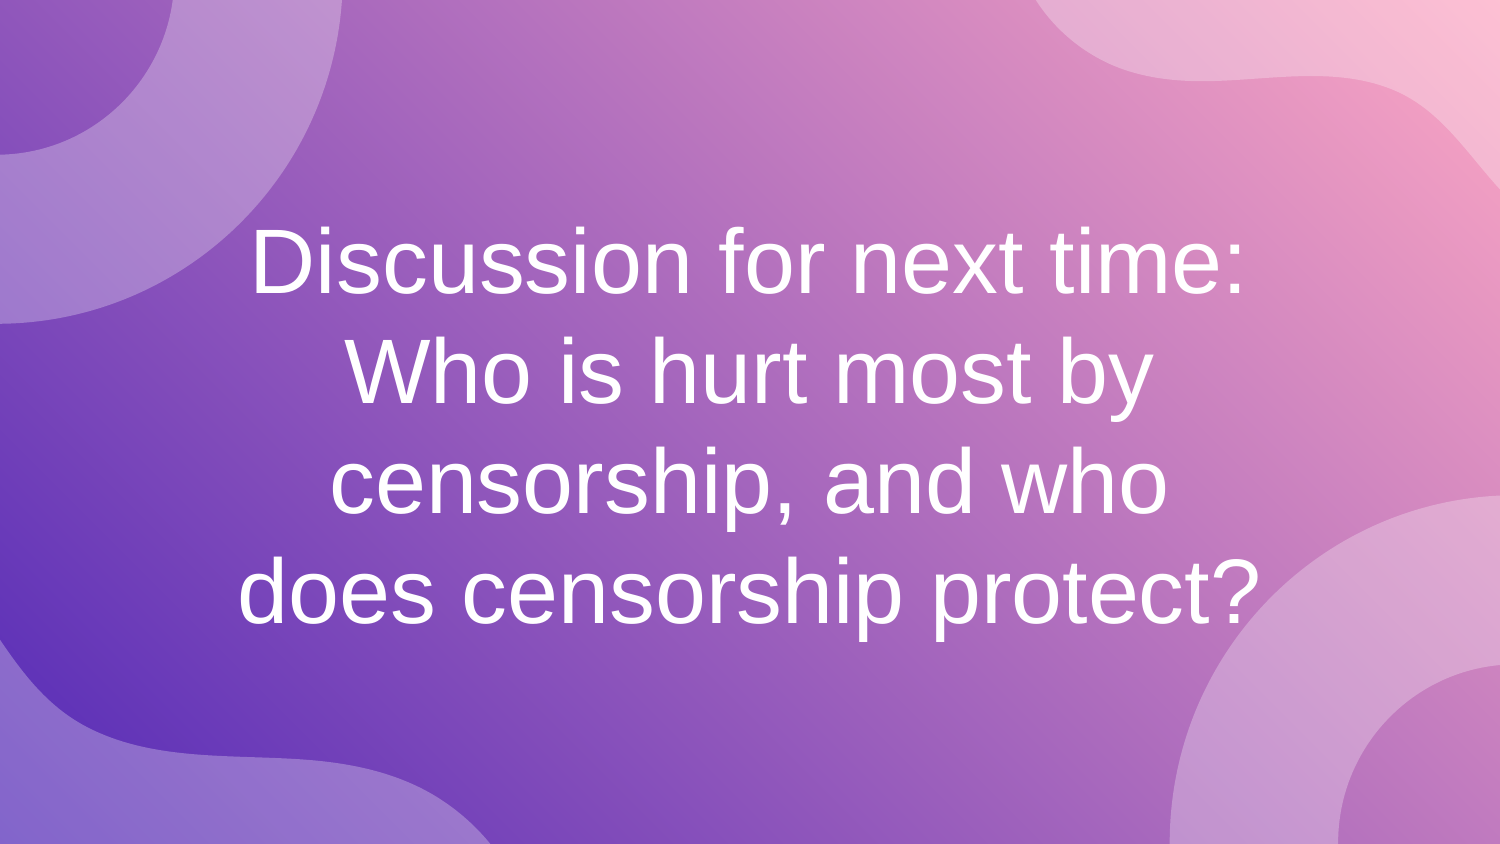

# Discussion for next time: Who is hurt most by censorship, and who does censorship protect?